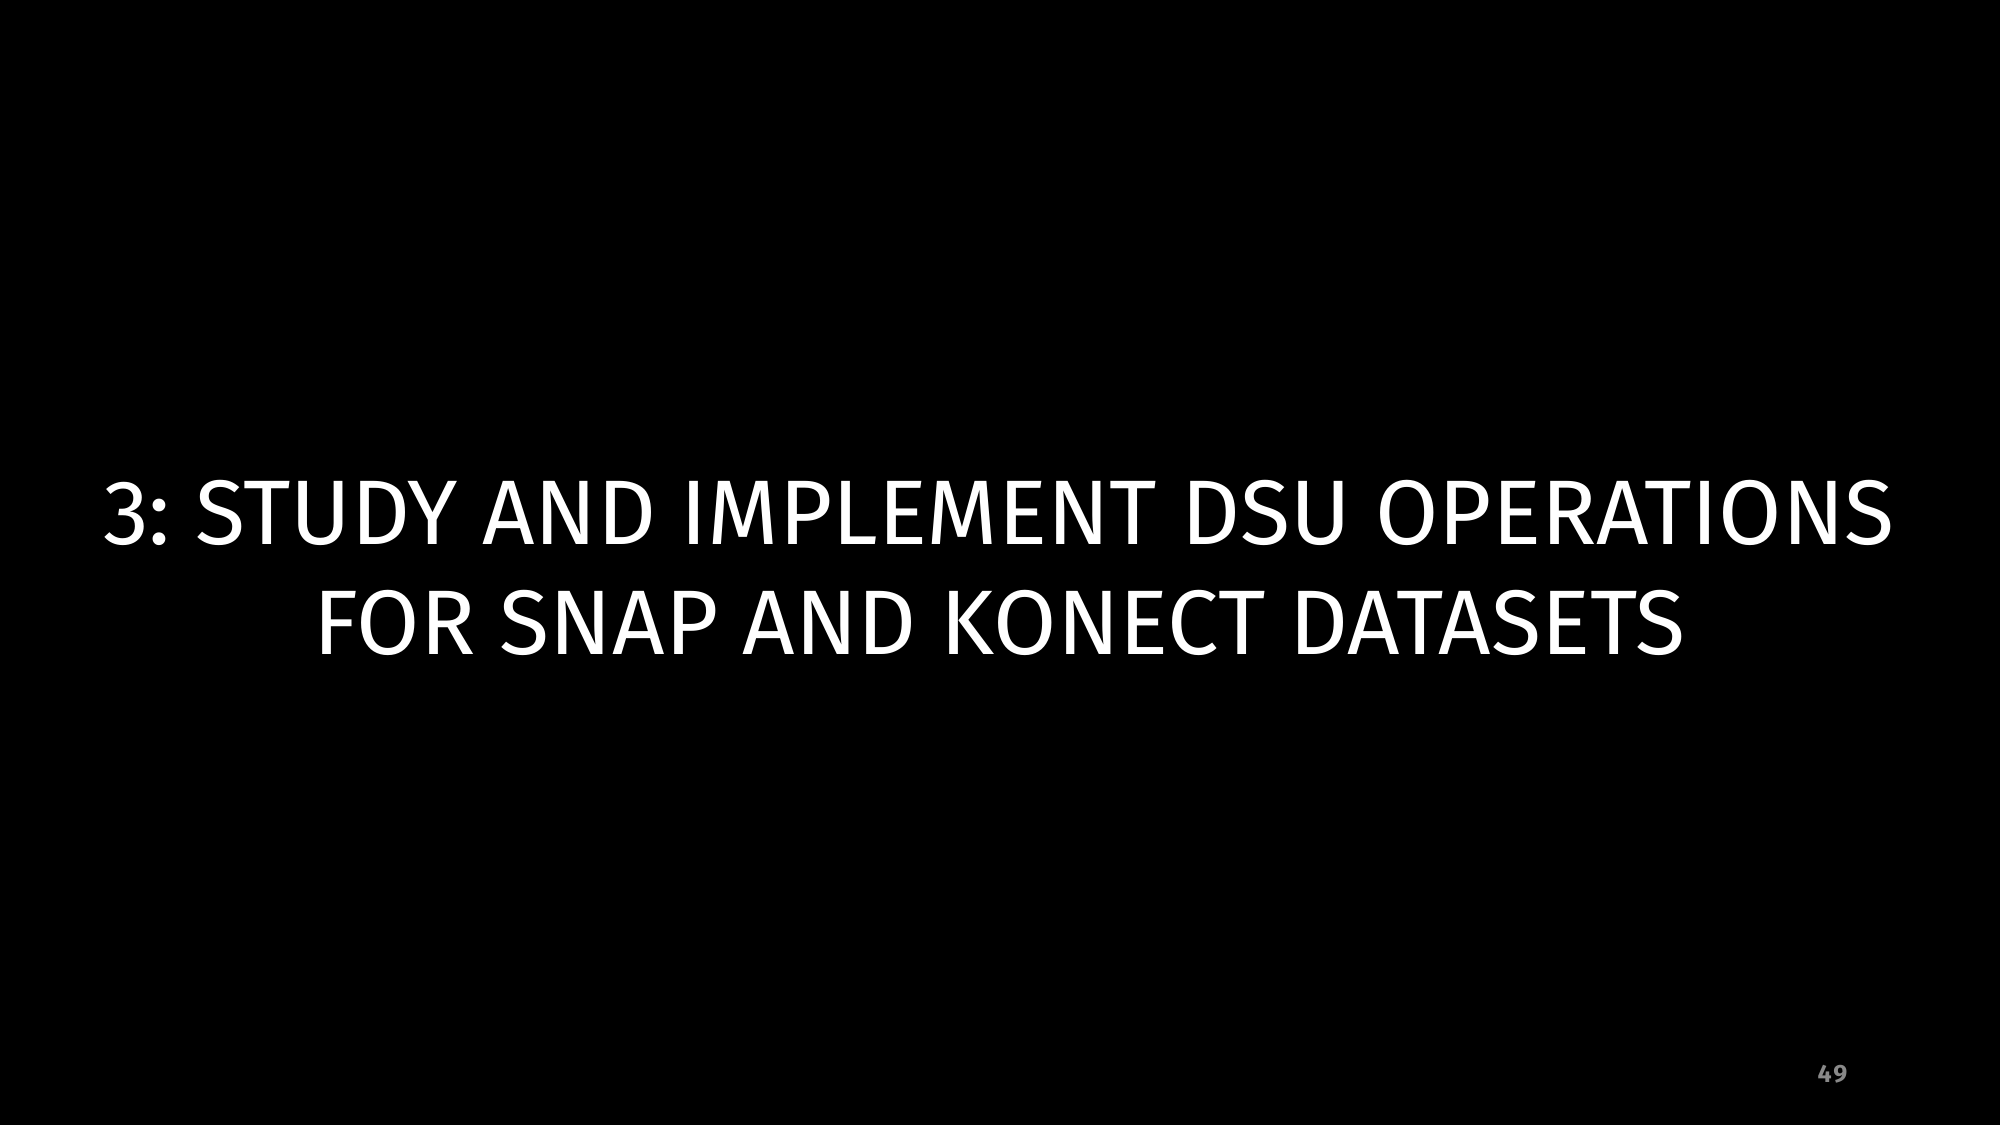

# 3: STUDY AND IMPLEMENT DSU OPERATIONS FOR SNAP AND KONECT DATASETS
49